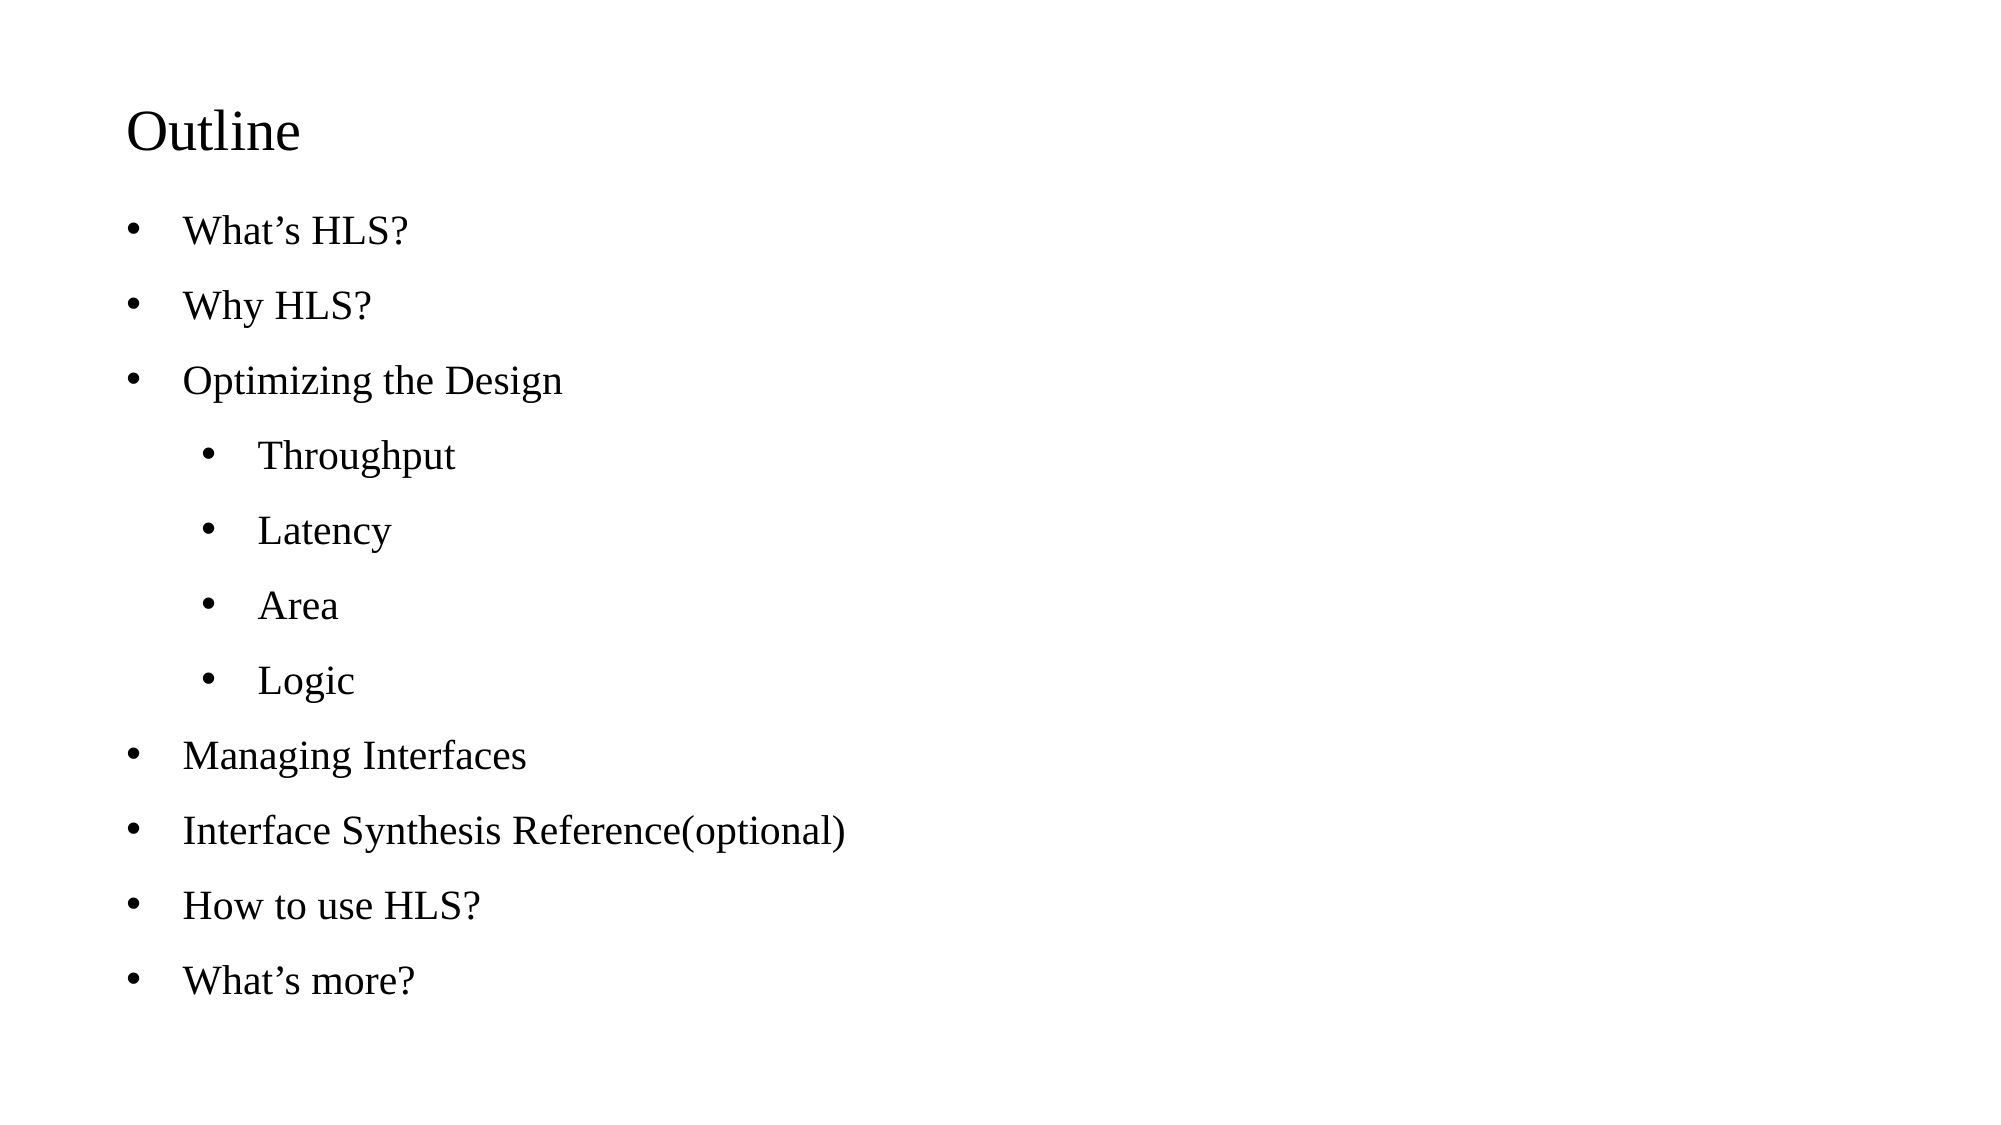

Outline
What’s HLS?
Why HLS?
Optimizing the Design
Throughput
Latency
Area
Logic
Managing Interfaces
Interface Synthesis Reference(optional)
How to use HLS?
What’s more?